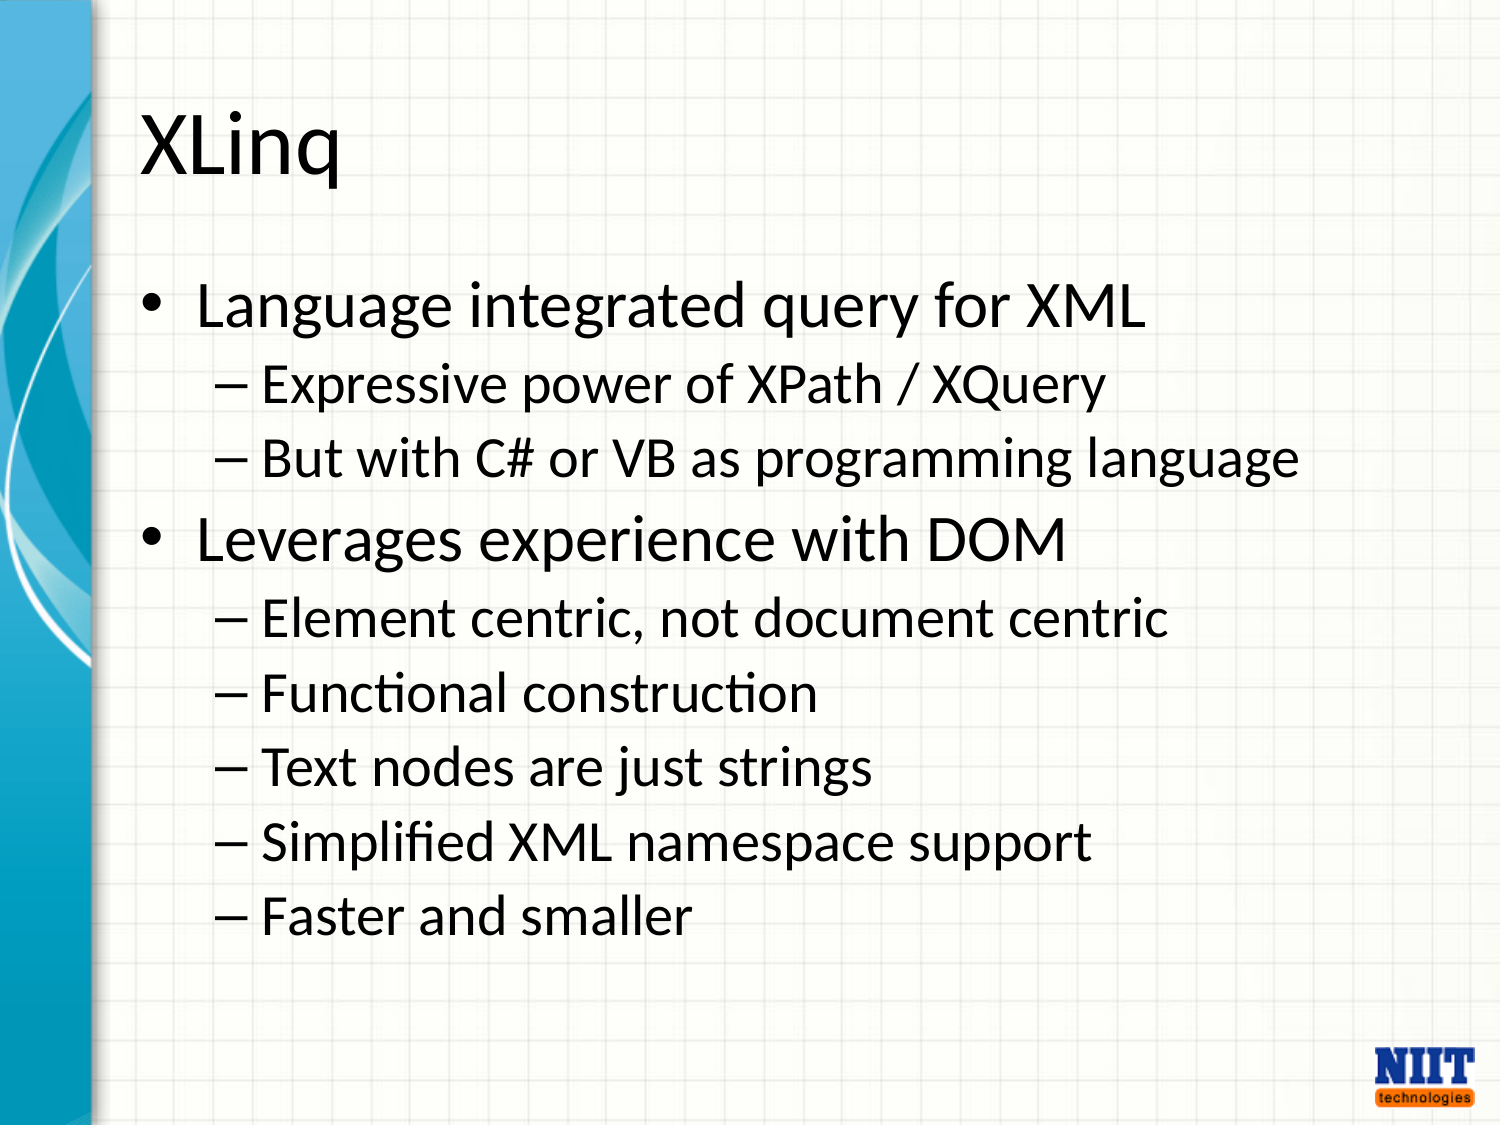

# XLinq
Language integrated query for XML
Expressive power of XPath / XQuery
But with C# or VB as programming language
Leverages experience with DOM
Element centric, not document centric
Functional construction
Text nodes are just strings
Simplified XML namespace support
Faster and smaller